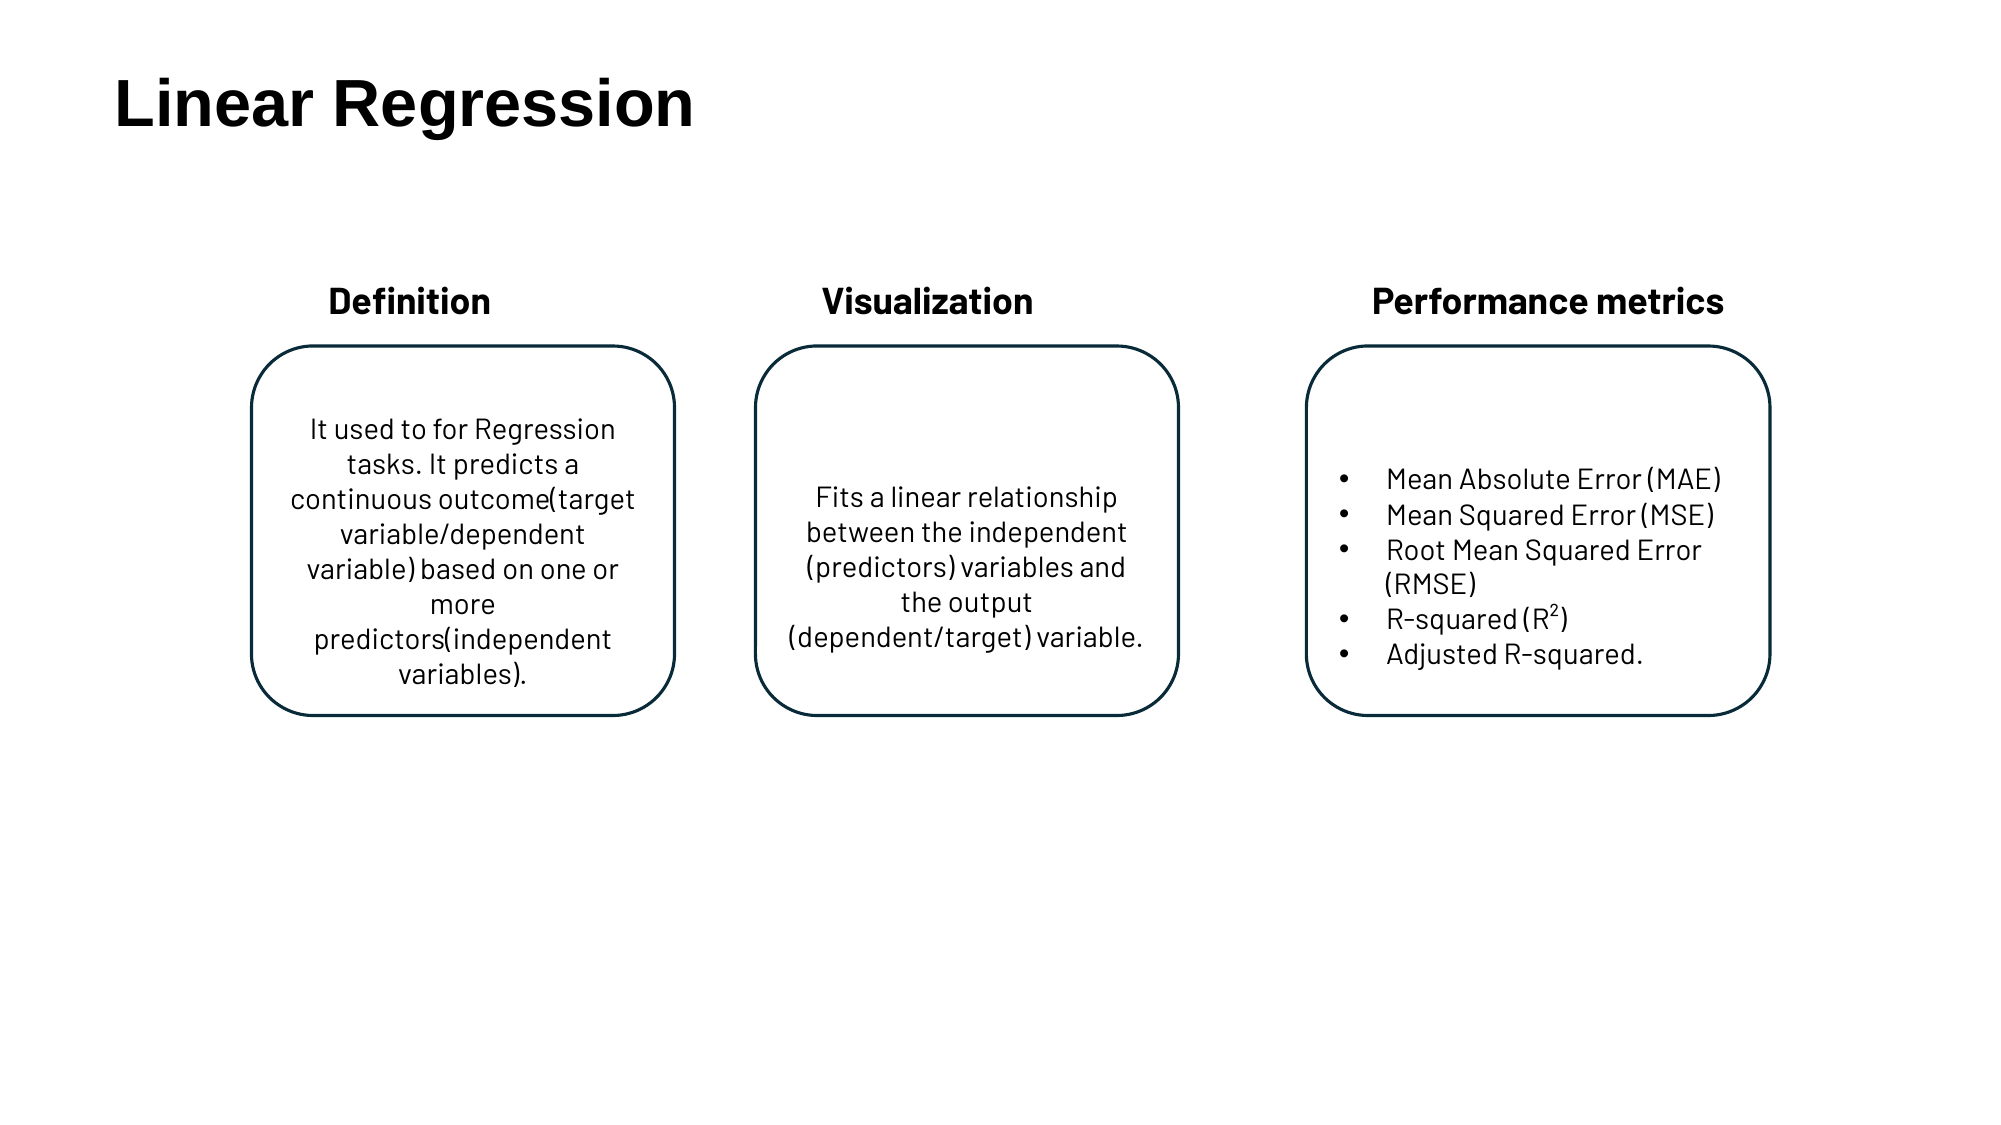

Linear Regression

Definition
Visualization
Performance metrics

It used to for Regression tasks. It predicts a continuous outcome(target variable/dependent variable) based on one or more predictors(independent variables).

Fits a linear relationship between the independent (predictors) variables and the output (dependent/target) variable.

Mean Absolute Error (MAE)
Mean Squared Error (MSE)
Root Mean Squared Error (RMSE)
R-squared (R²)
Adjusted R-squared.